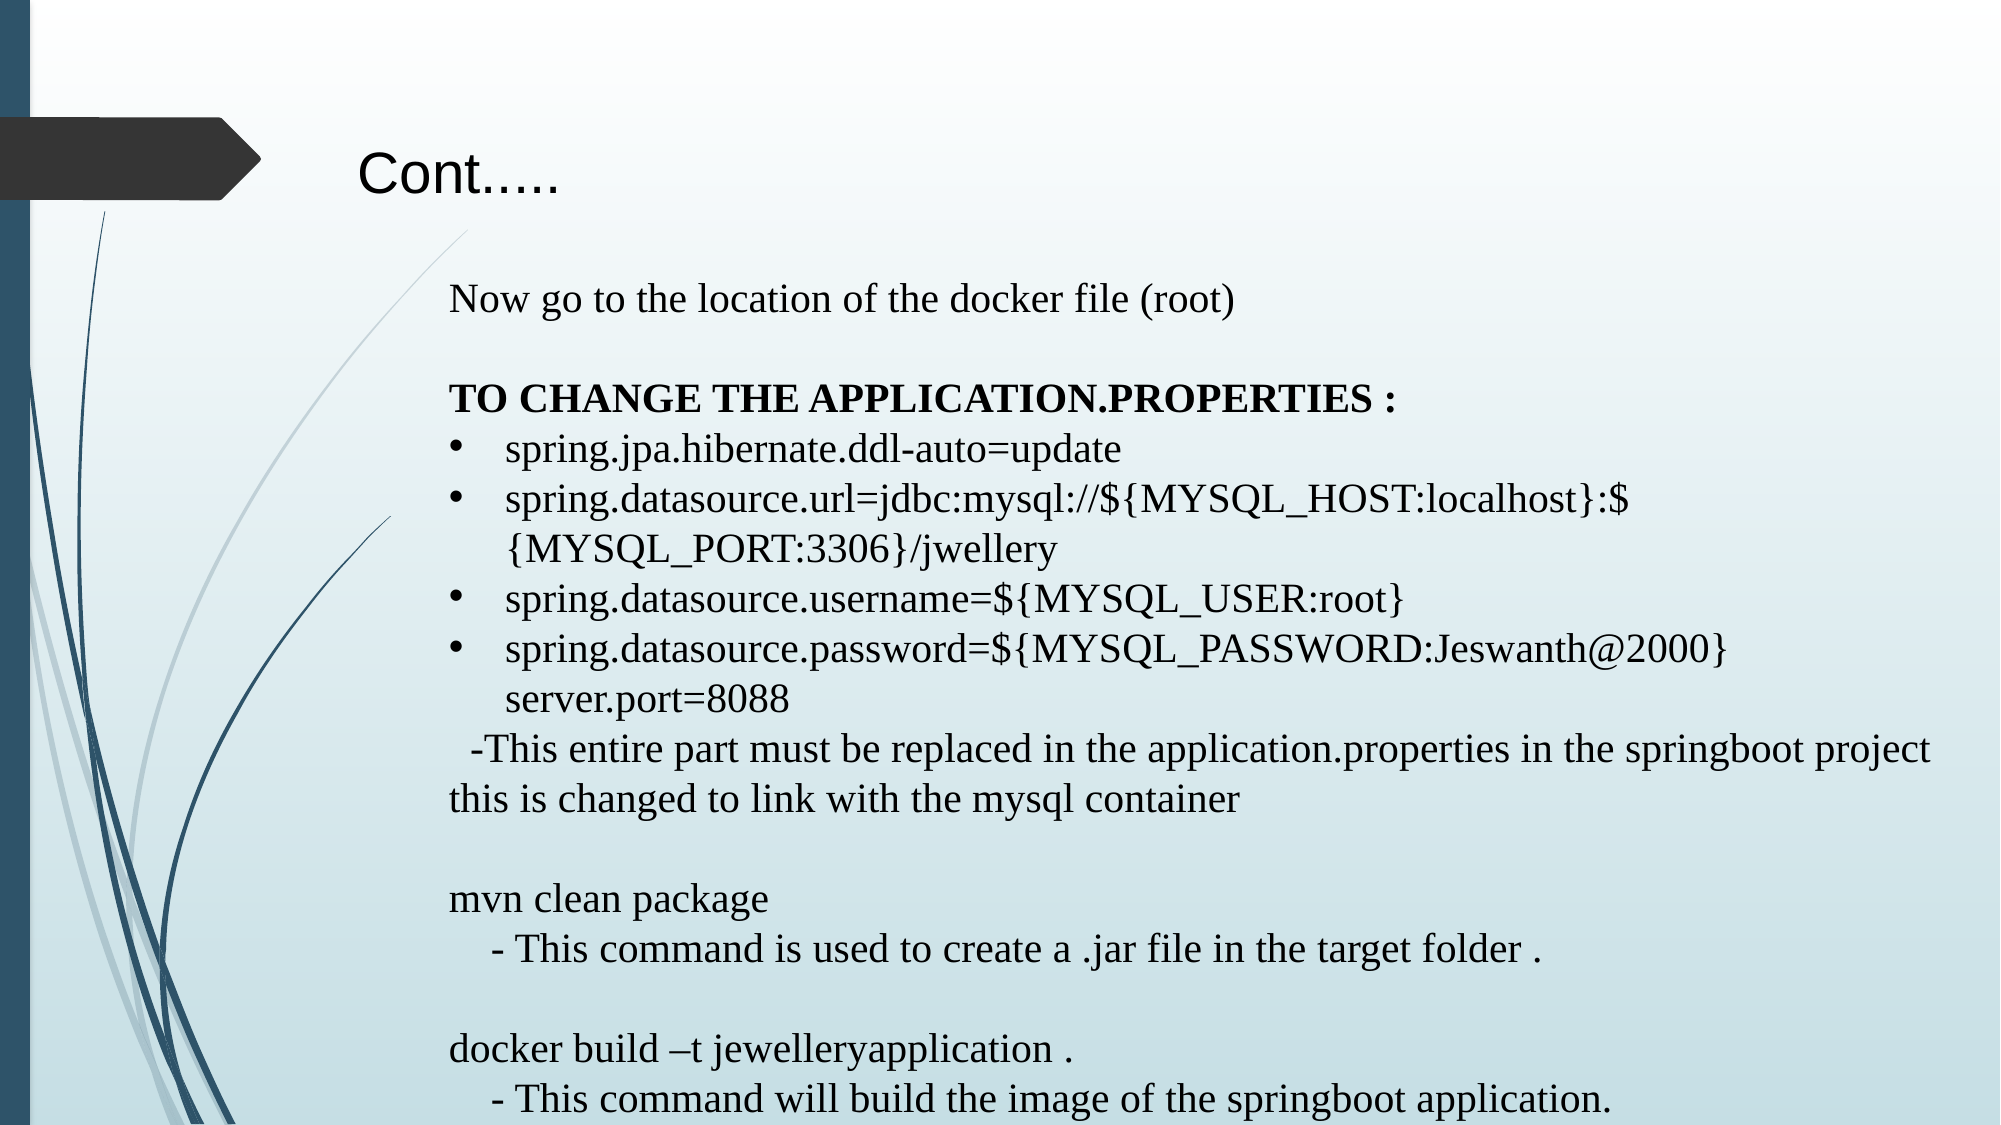

Cont.....

Now go to the location of the docker file (root)

TO CHANGE THE APPLICATION.PROPERTIES :
spring.jpa.hibernate.ddl-auto=update
spring.datasource.url=jdbc:mysql://${MYSQL_HOST:localhost}:${MYSQL_PORT:3306}/jwellery
spring.datasource.username=${MYSQL_USER:root}
spring.datasource.password=${MYSQL_PASSWORD:Jeswanth@2000}
server.port=8088
  -This entire part must be replaced in the application.properties in the springboot project this is changed to link with the mysql container

mvn clean package
    - This command is used to create a .jar file in the target folder .

docker build –t jewelleryapplication .
    - This command will build the image of the springboot application.